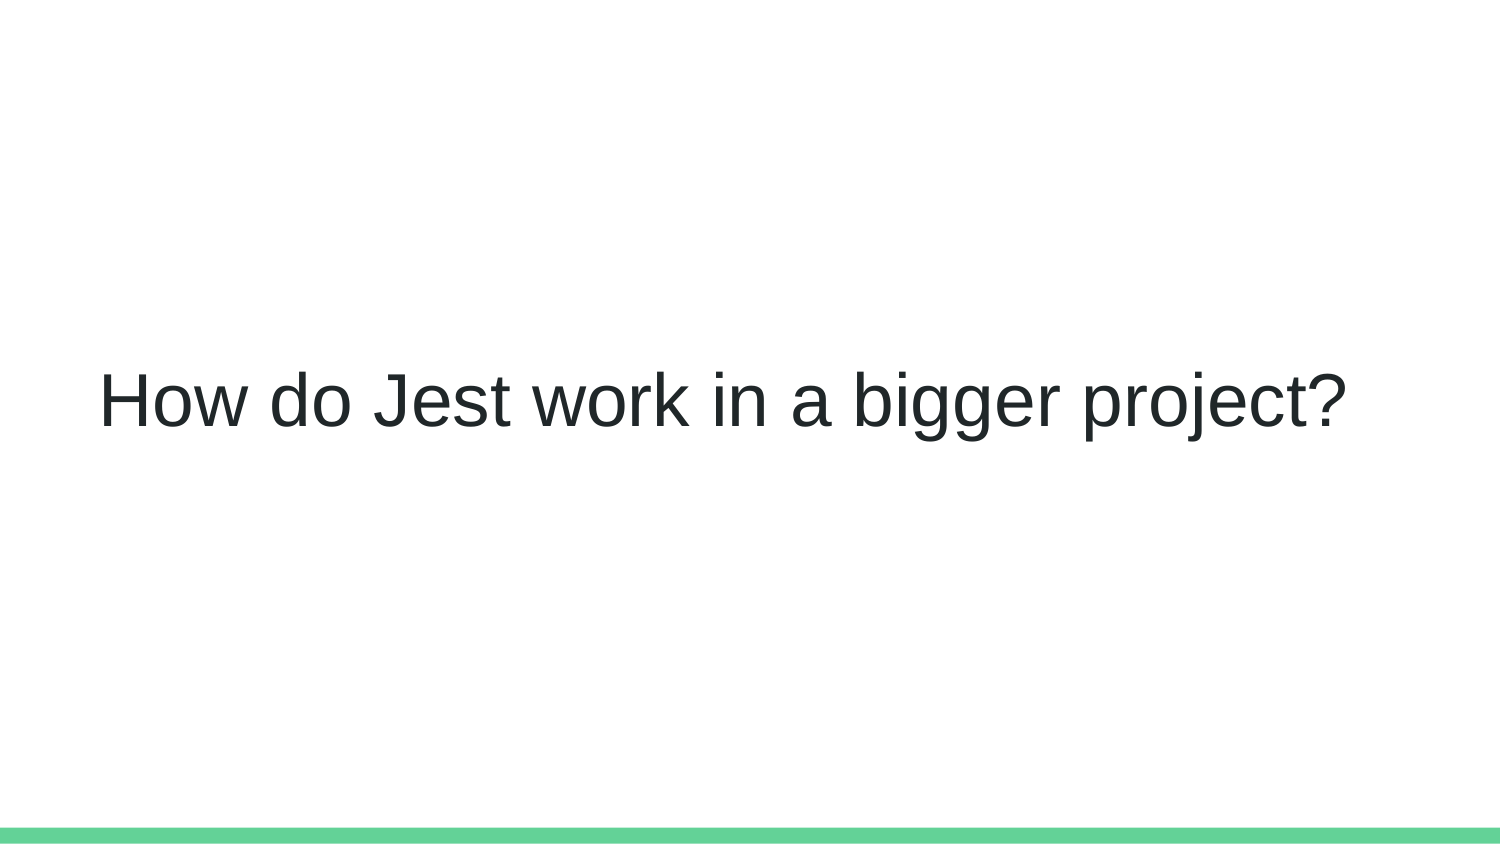

# How do Jest work in a bigger project?